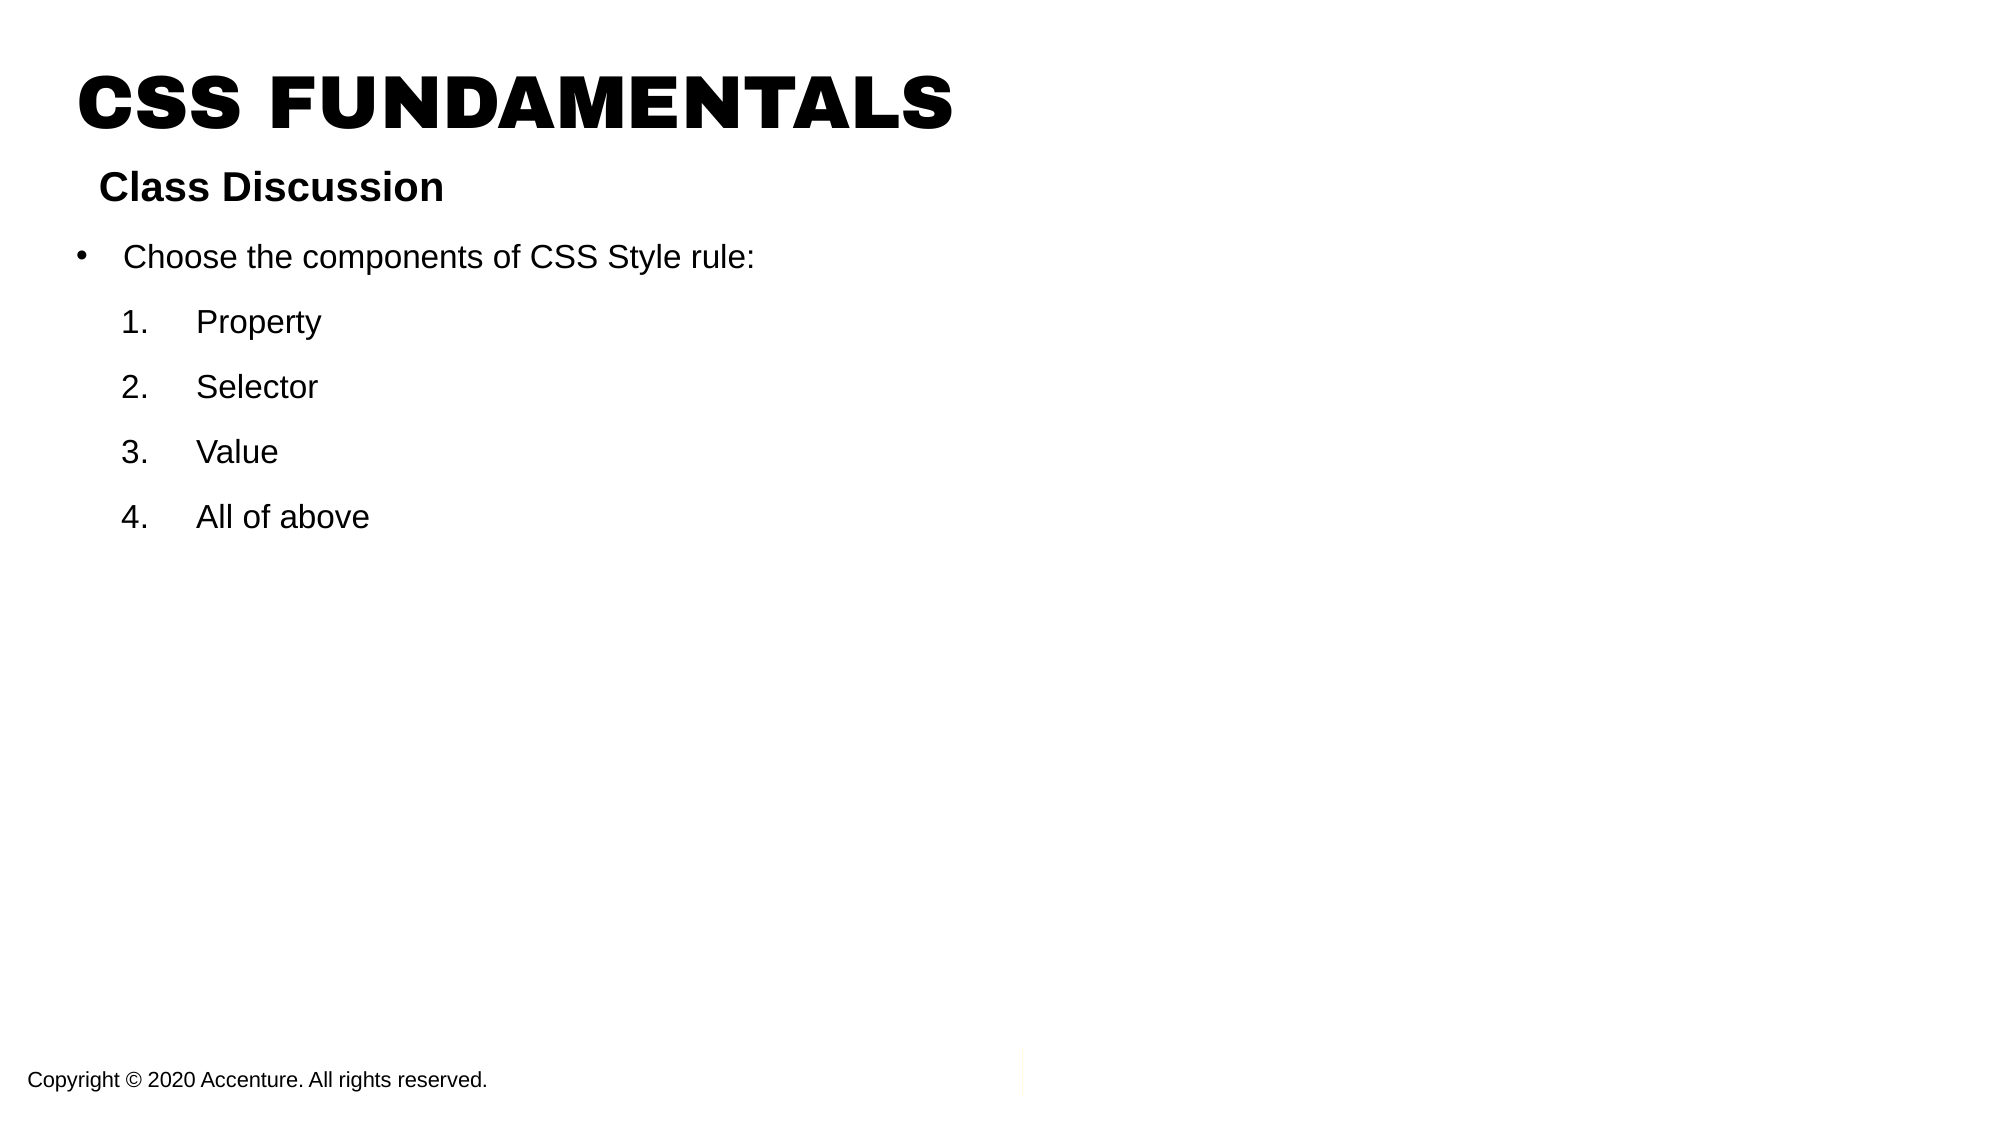

# CSS Fundamentals
  Class Discussion
Choose the components of CSS Style rule:
Property
Selector
Value
All of above